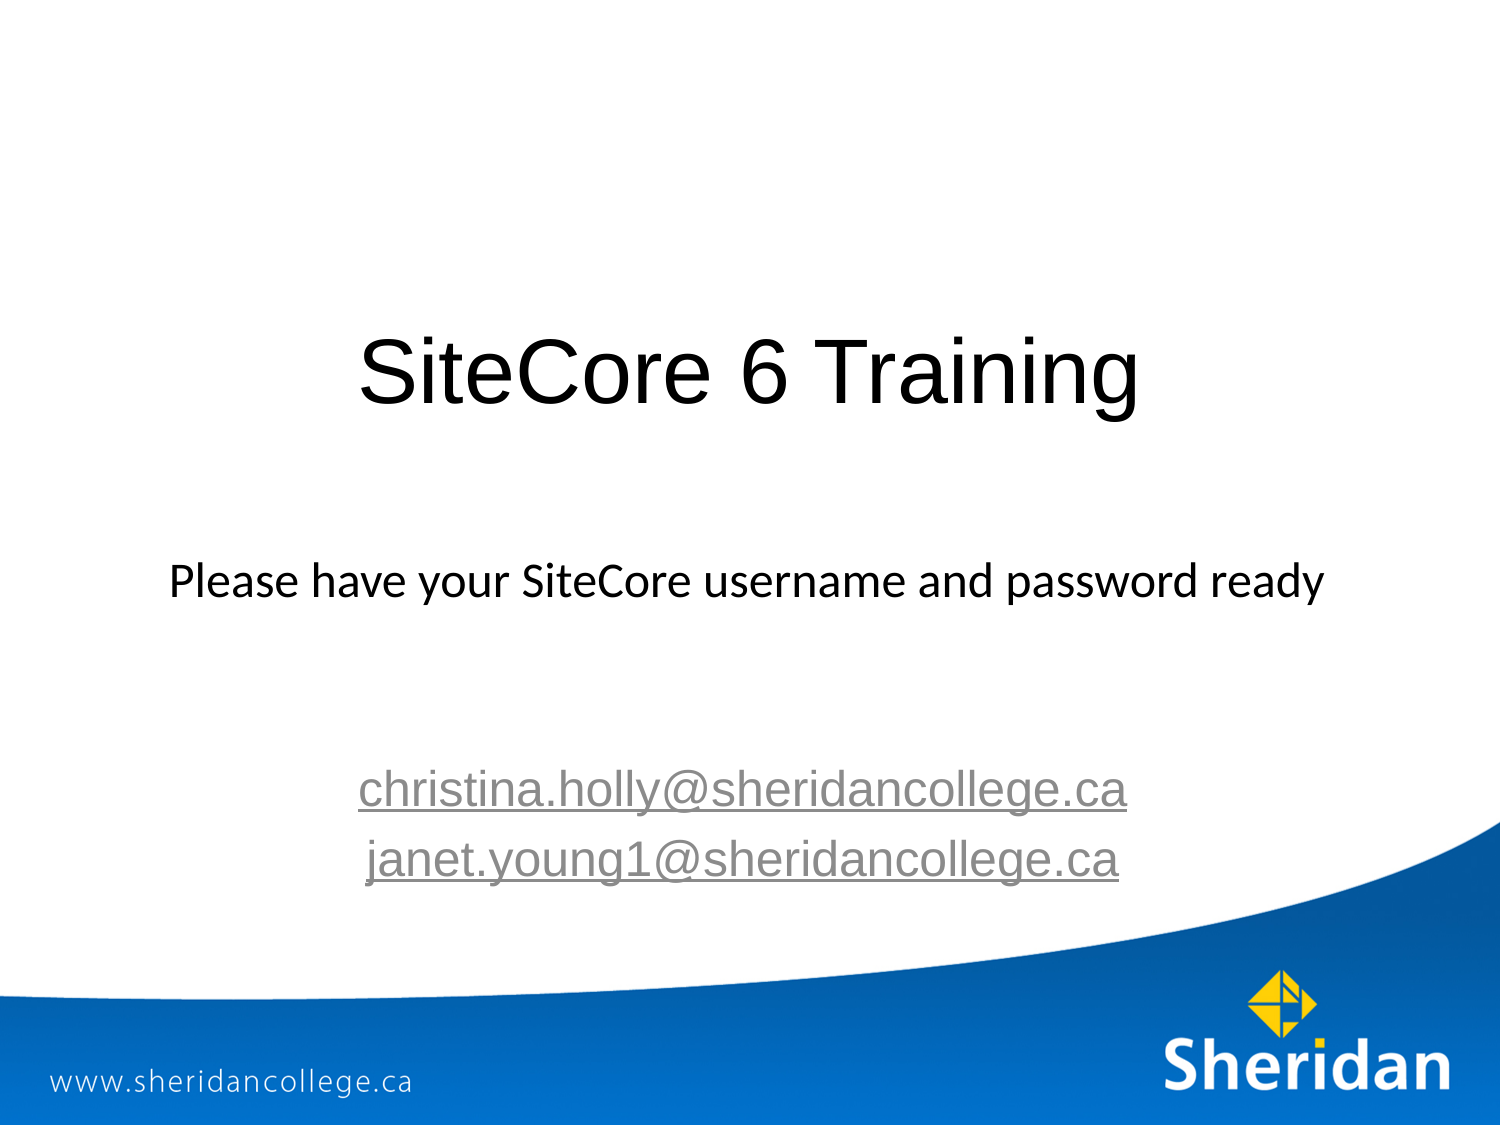

# SiteCore 6 Training
Please have your SiteCore username and password ready
christina.holly@sheridancollege.ca
janet.young1@sheridancollege.ca